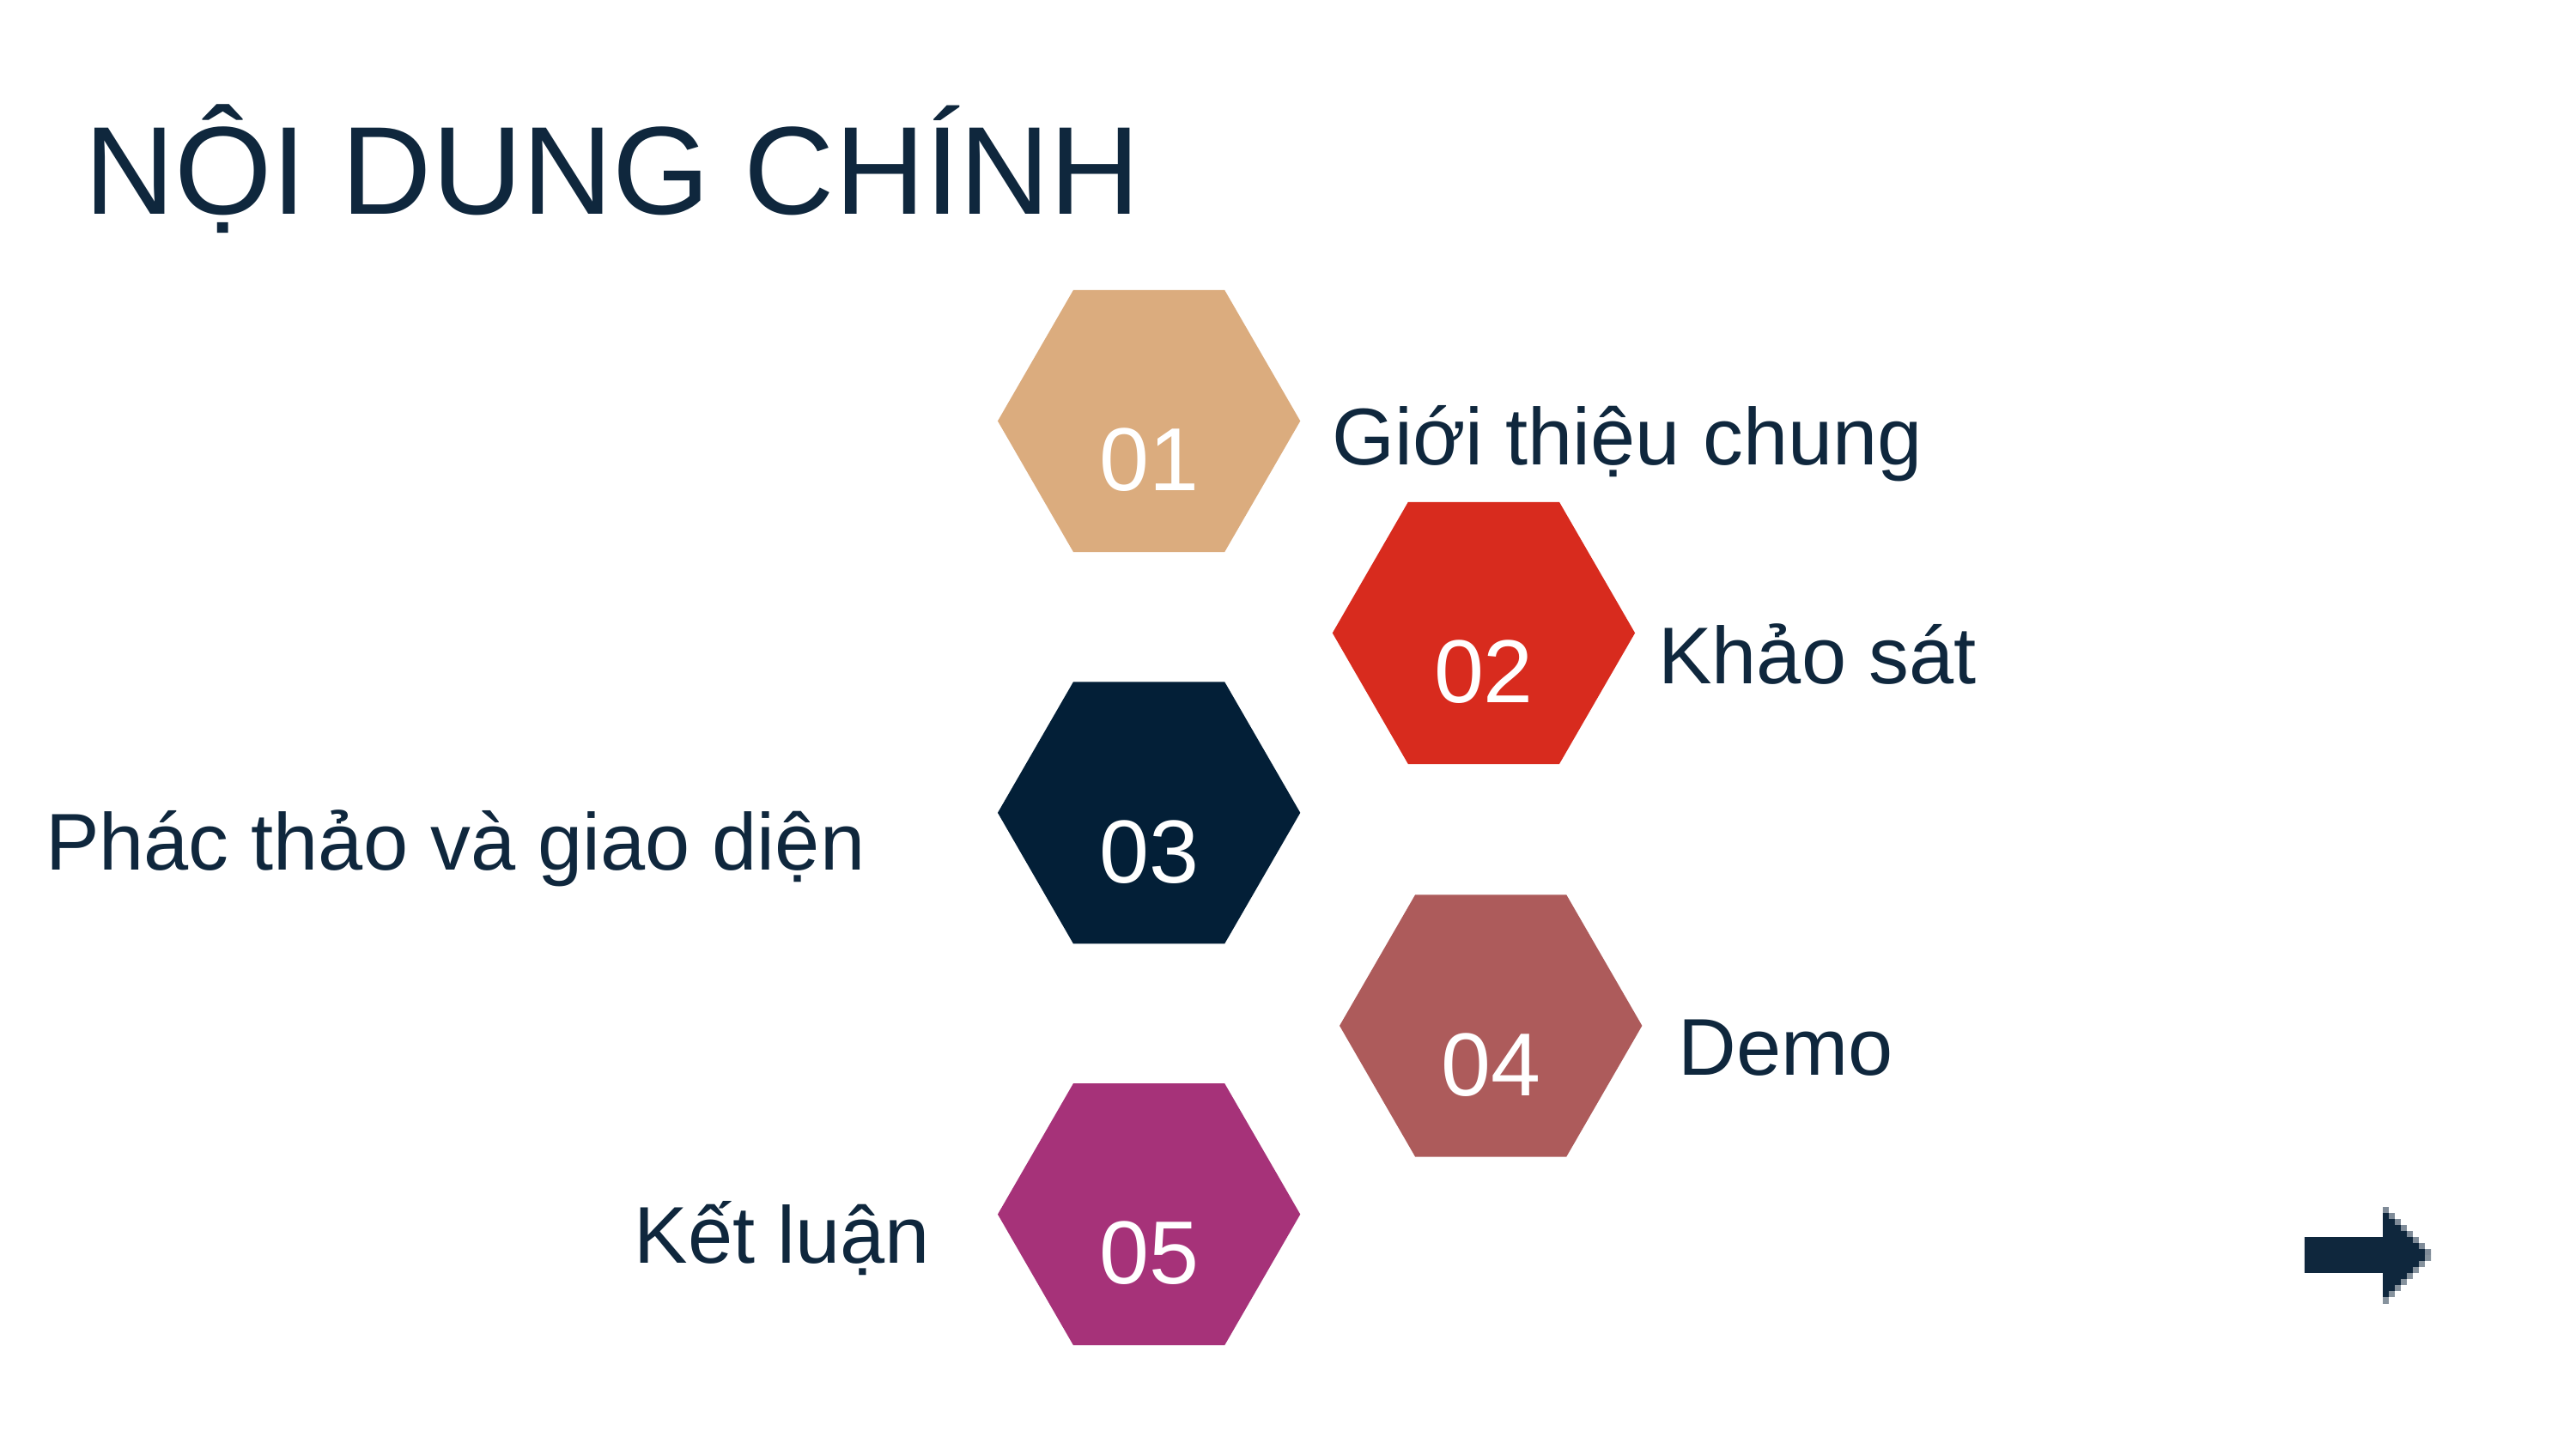

NỘI DUNG CHÍNH

01
Giới thiệu chung

02
Khảo sát

03
Phác thảo và giao diện

04
Demo

05
Kết luận